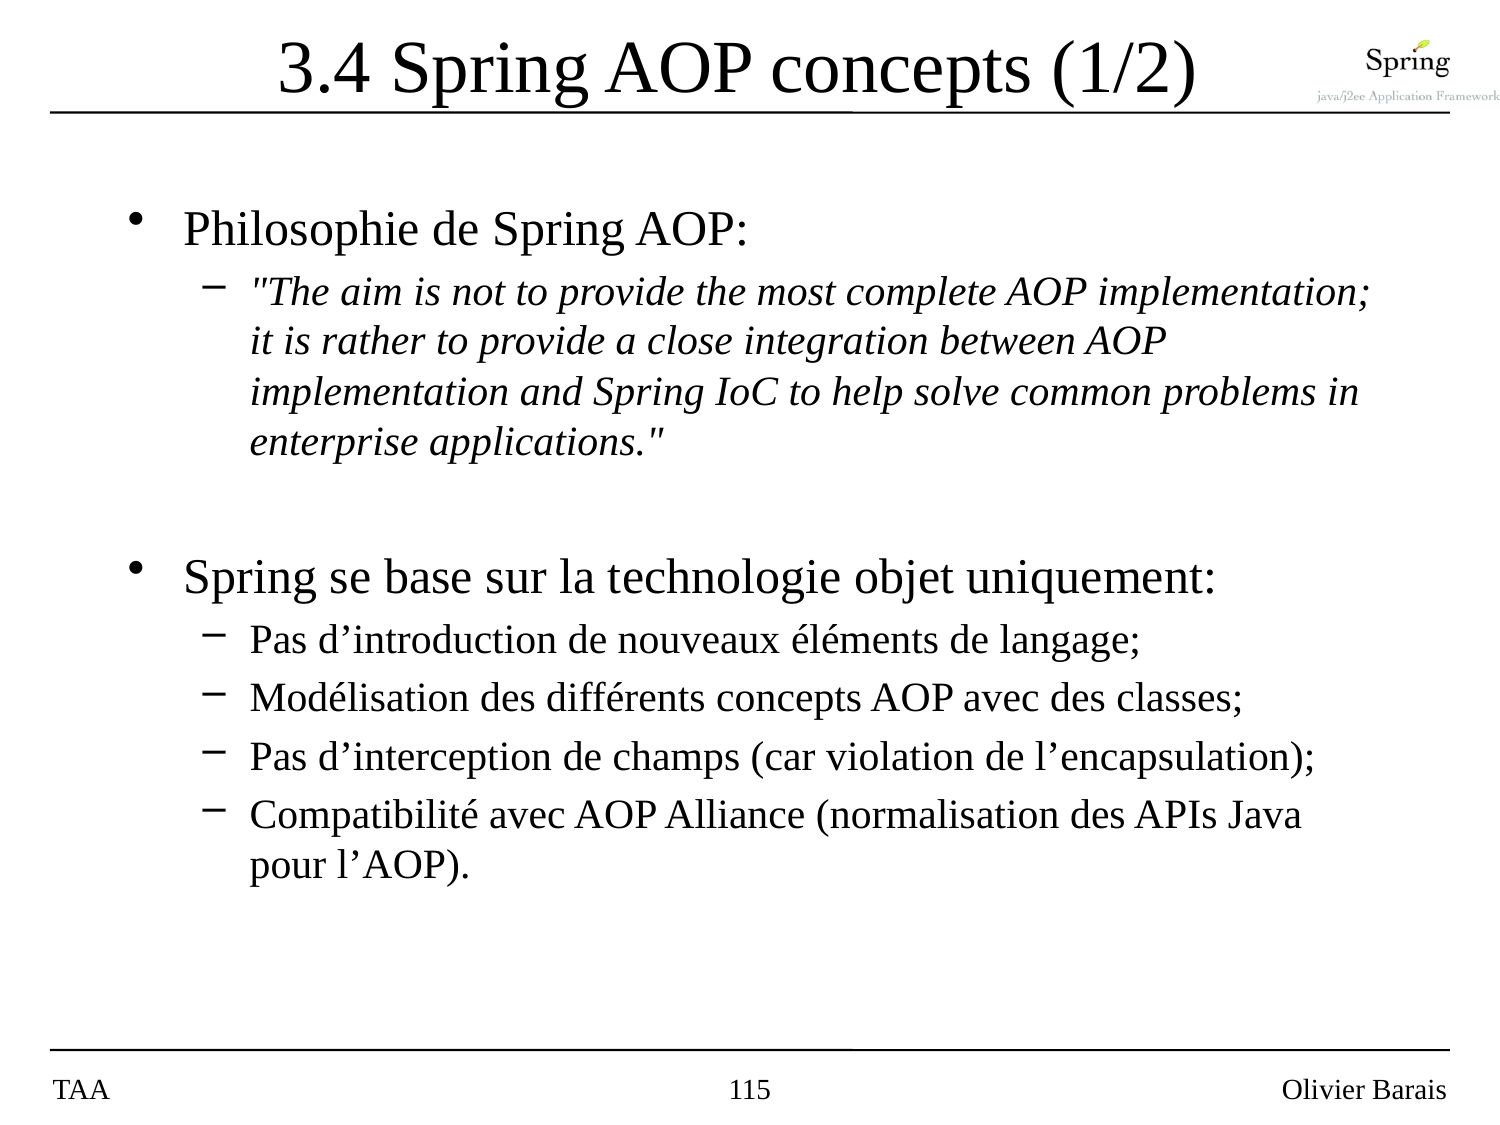

# 3.4 Spring AOP concepts (1/2)
Philosophie de Spring AOP:
"The aim is not to provide the most complete AOP implementation; it is rather to provide a close integration between AOP implementation and Spring IoC to help solve common problems in enterprise applications."

Spring se base sur la technologie objet uniquement:
Pas d’introduction de nouveaux éléments de langage;
Modélisation des différents concepts AOP avec des classes;
Pas d’interception de champs (car violation de l’encapsulation);
Compatibilité avec AOP Alliance (normalisation des APIs Java pour l’AOP).
TAA
115
Olivier Barais